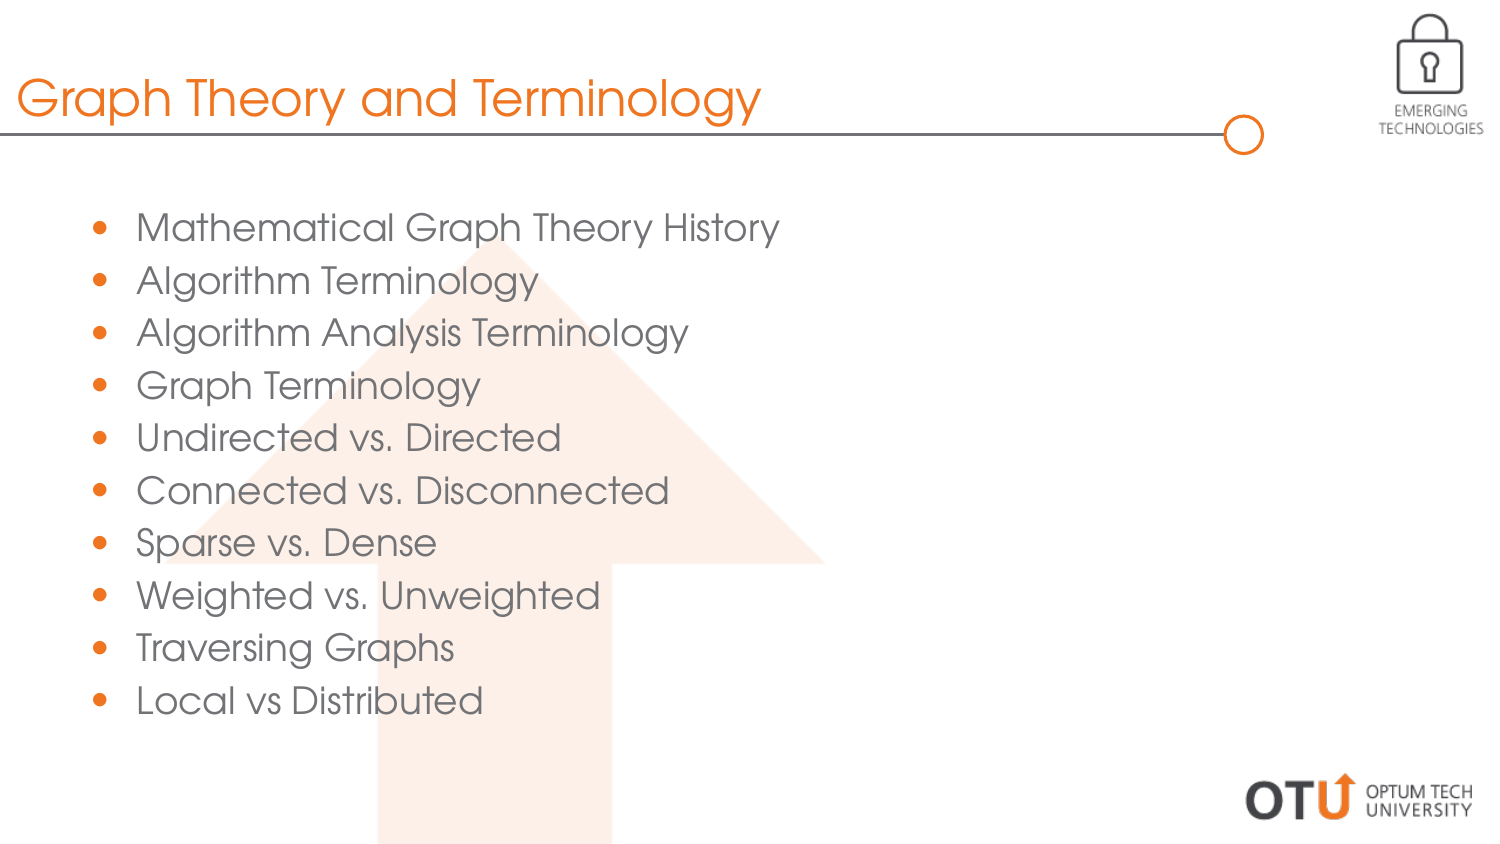

Graph Theory and Terminology
Mathematical Graph Theory History
Algorithm Terminology
Algorithm Analysis Terminology
Graph Terminology
Undirected vs. Directed
Connected vs. Disconnected
Sparse vs. Dense
Weighted vs. Unweighted
Traversing Graphs
Local vs Distributed